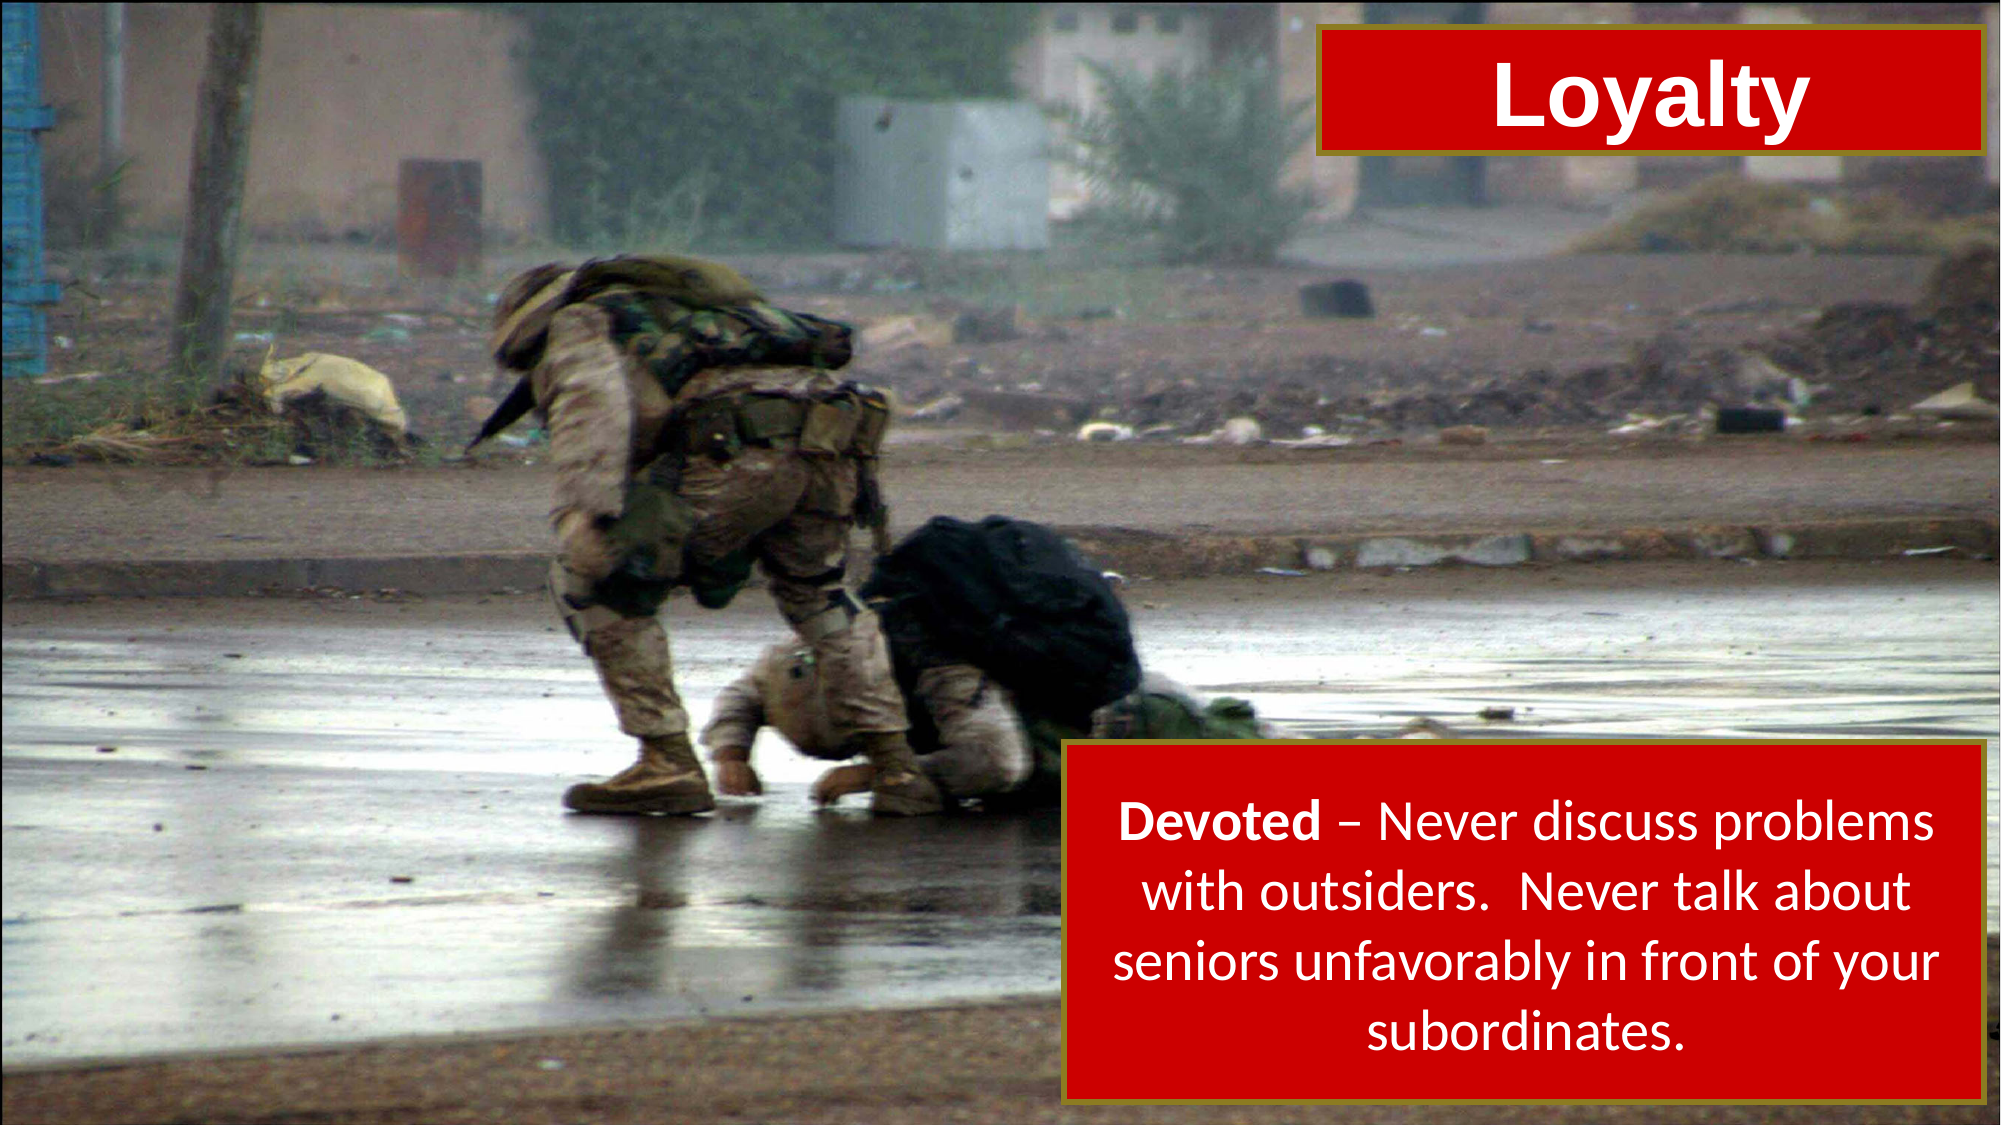

Loyalty

Devoted – Never discuss problems with outsiders.  Never talk about seniors unfavorably in front of your subordinates.